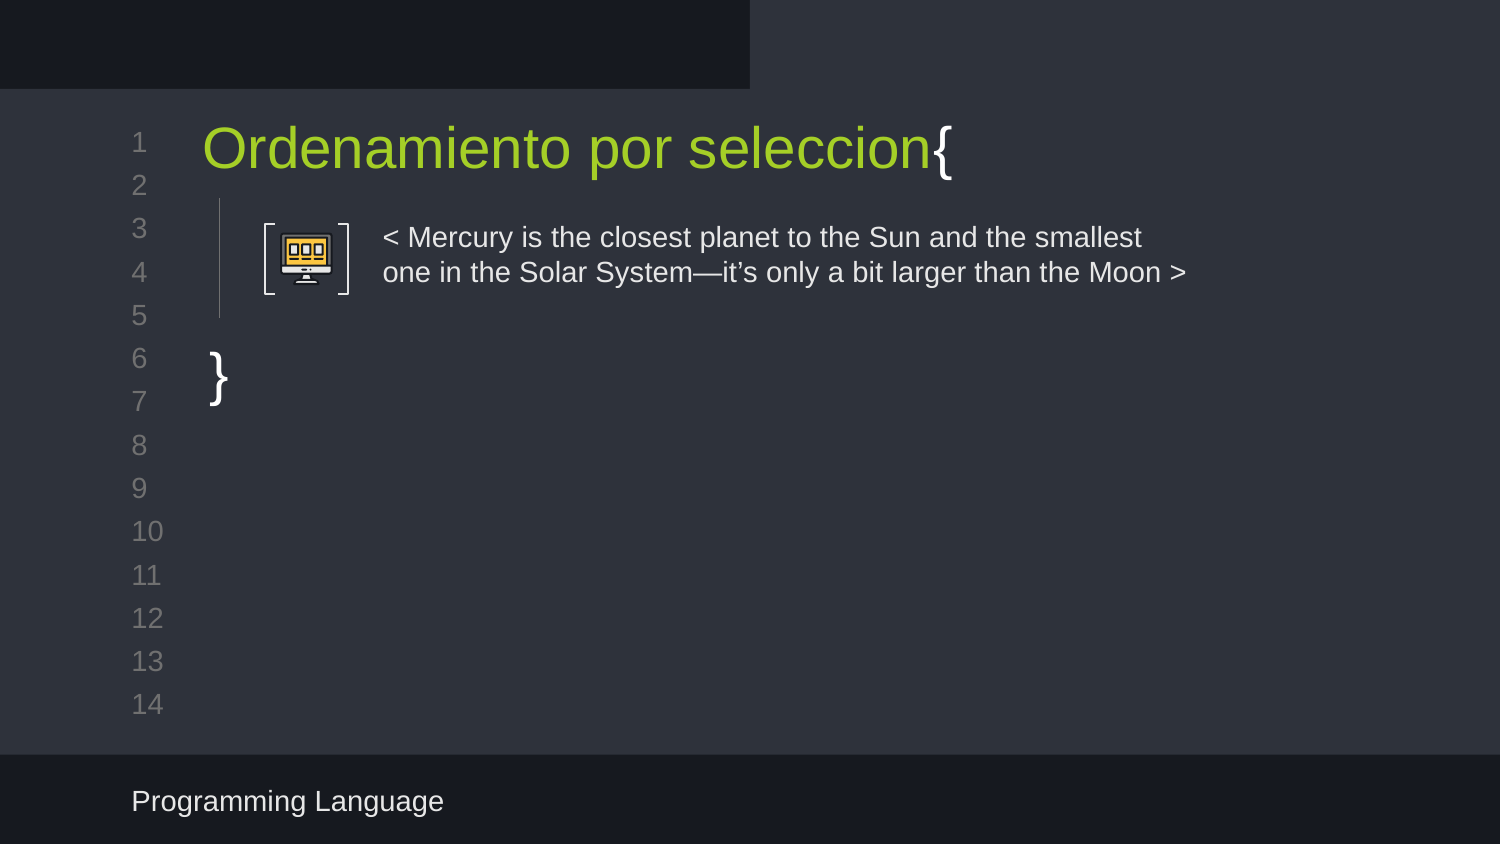

# Ordenamiento por seleccion{
< Mercury is the closest planet to the Sun and the smallest one in the Solar System—it’s only a bit larger than the Moon >

}

Programming Language